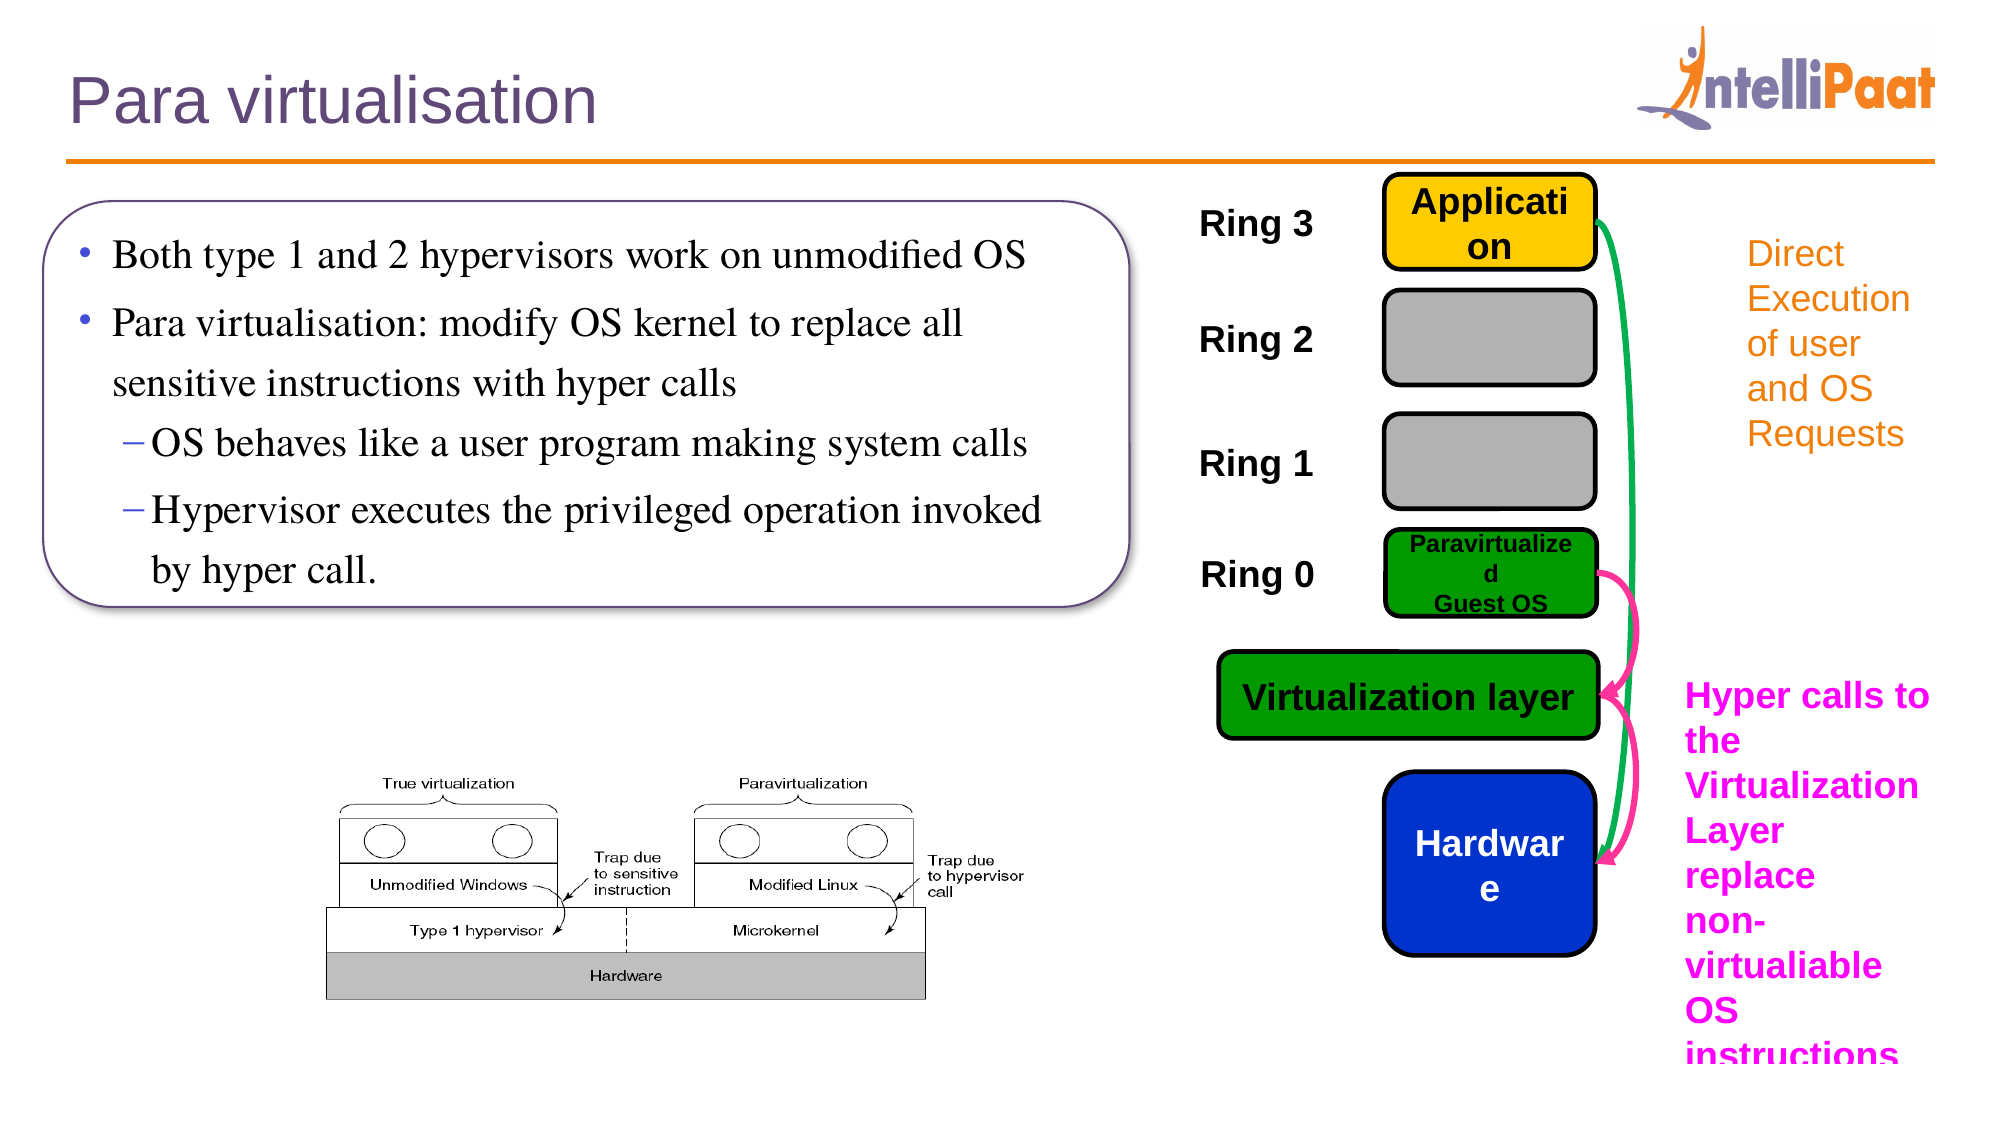

Para virtualisation
Ring 3
Application
Direct
Execution
of user and OS
Requests
Ring 2

Ring 1

Ring 0
Paravirtualized
Guest OS
Virtualization layer
Hyper calls to the
Virtualization Layer
replace
non-virtualiable
OS instructions
Hardware

Both type 1 and 2 hypervisors work on unmodified OS
Para virtualisation: modify OS kernel to replace all sensitive instructions with hyper calls
OS behaves like a user program making system calls
Hypervisor executes the privileged operation invoked by hyper call.